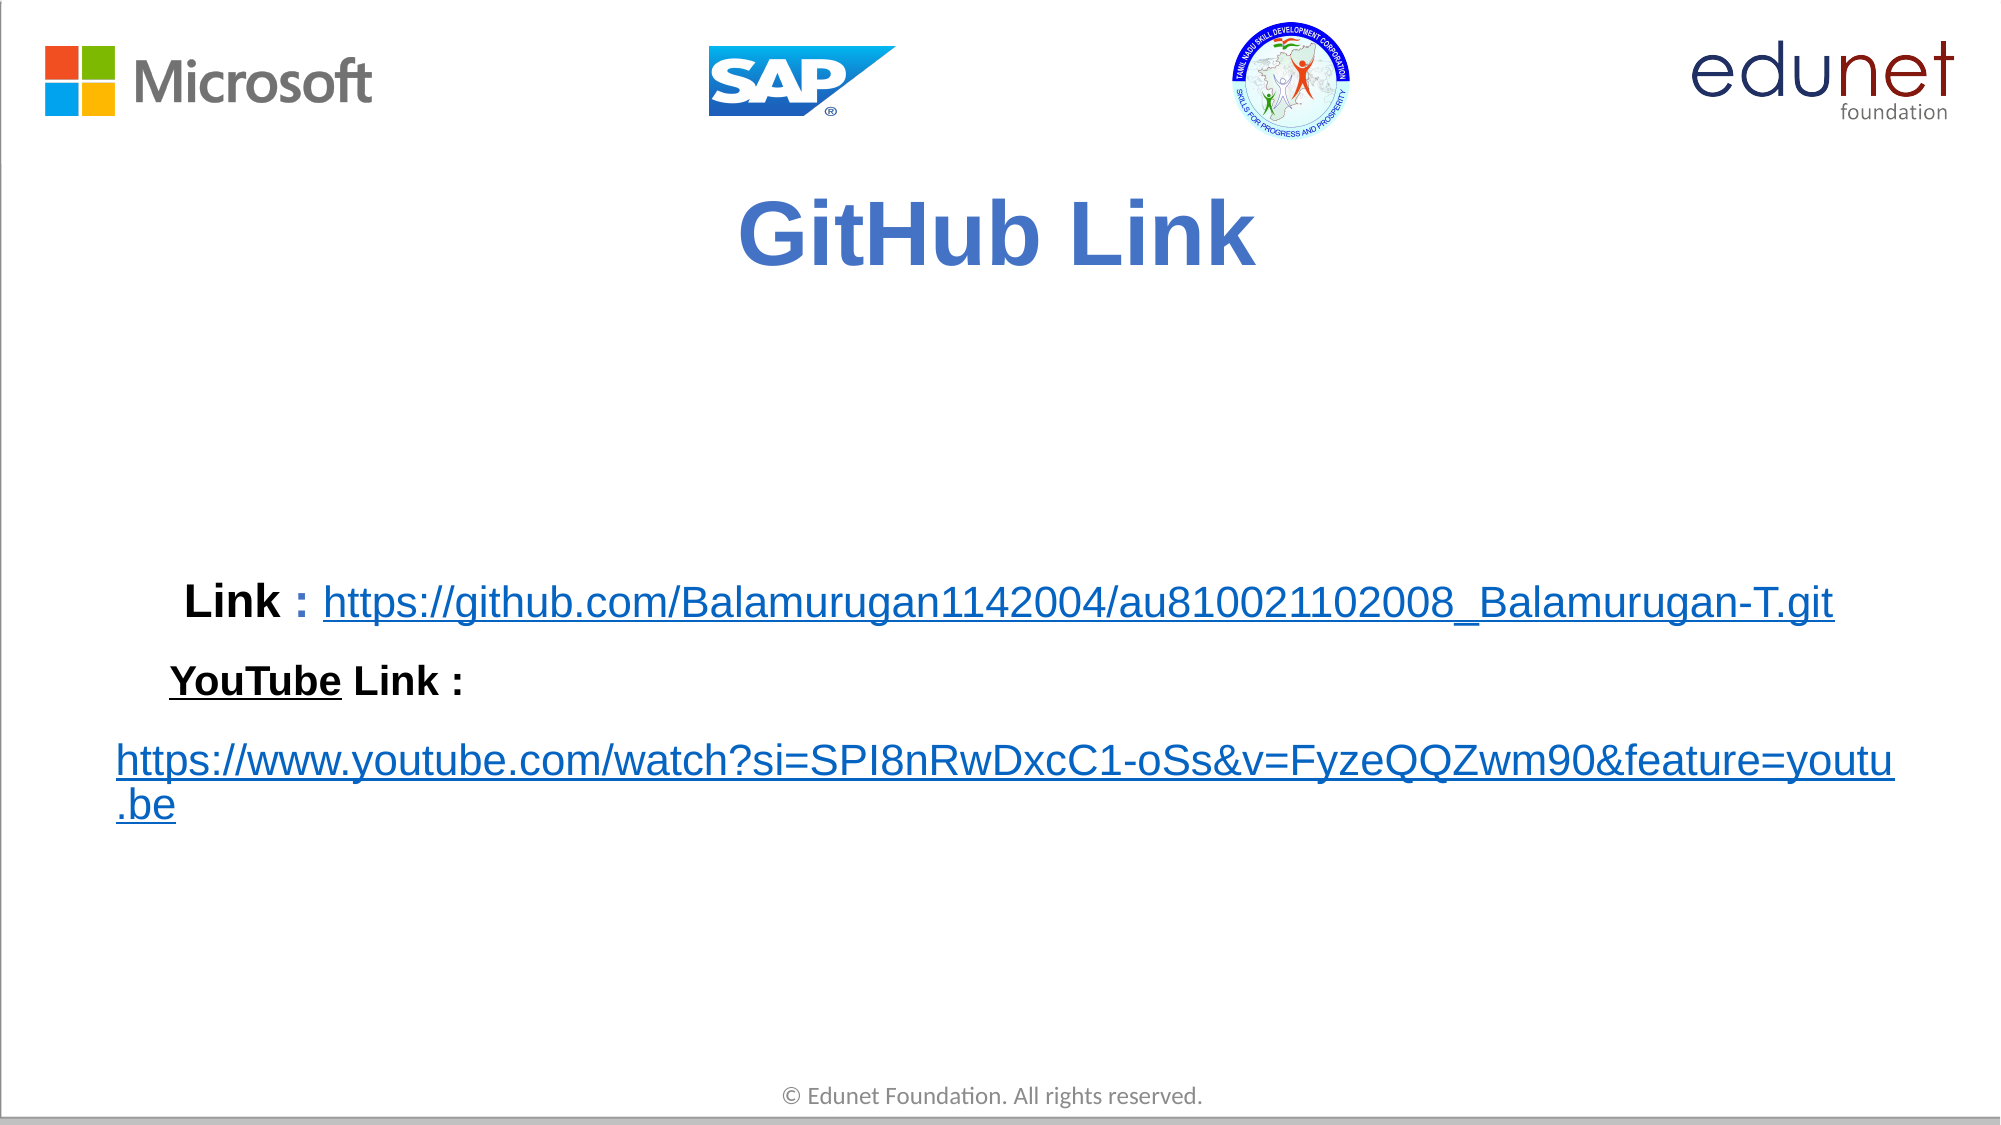

# GitHub Link
Link : https://github.com/Balamurugan1142004/au810021102008_Balamurugan-T.git

https://www.youtube.com/watch?si=SPI8nRwDxcC1-oSs&v=FyzeQQZwm90&feature=youtu.be

YouTube Link :
© Edunet Foundation. All rights reserved.